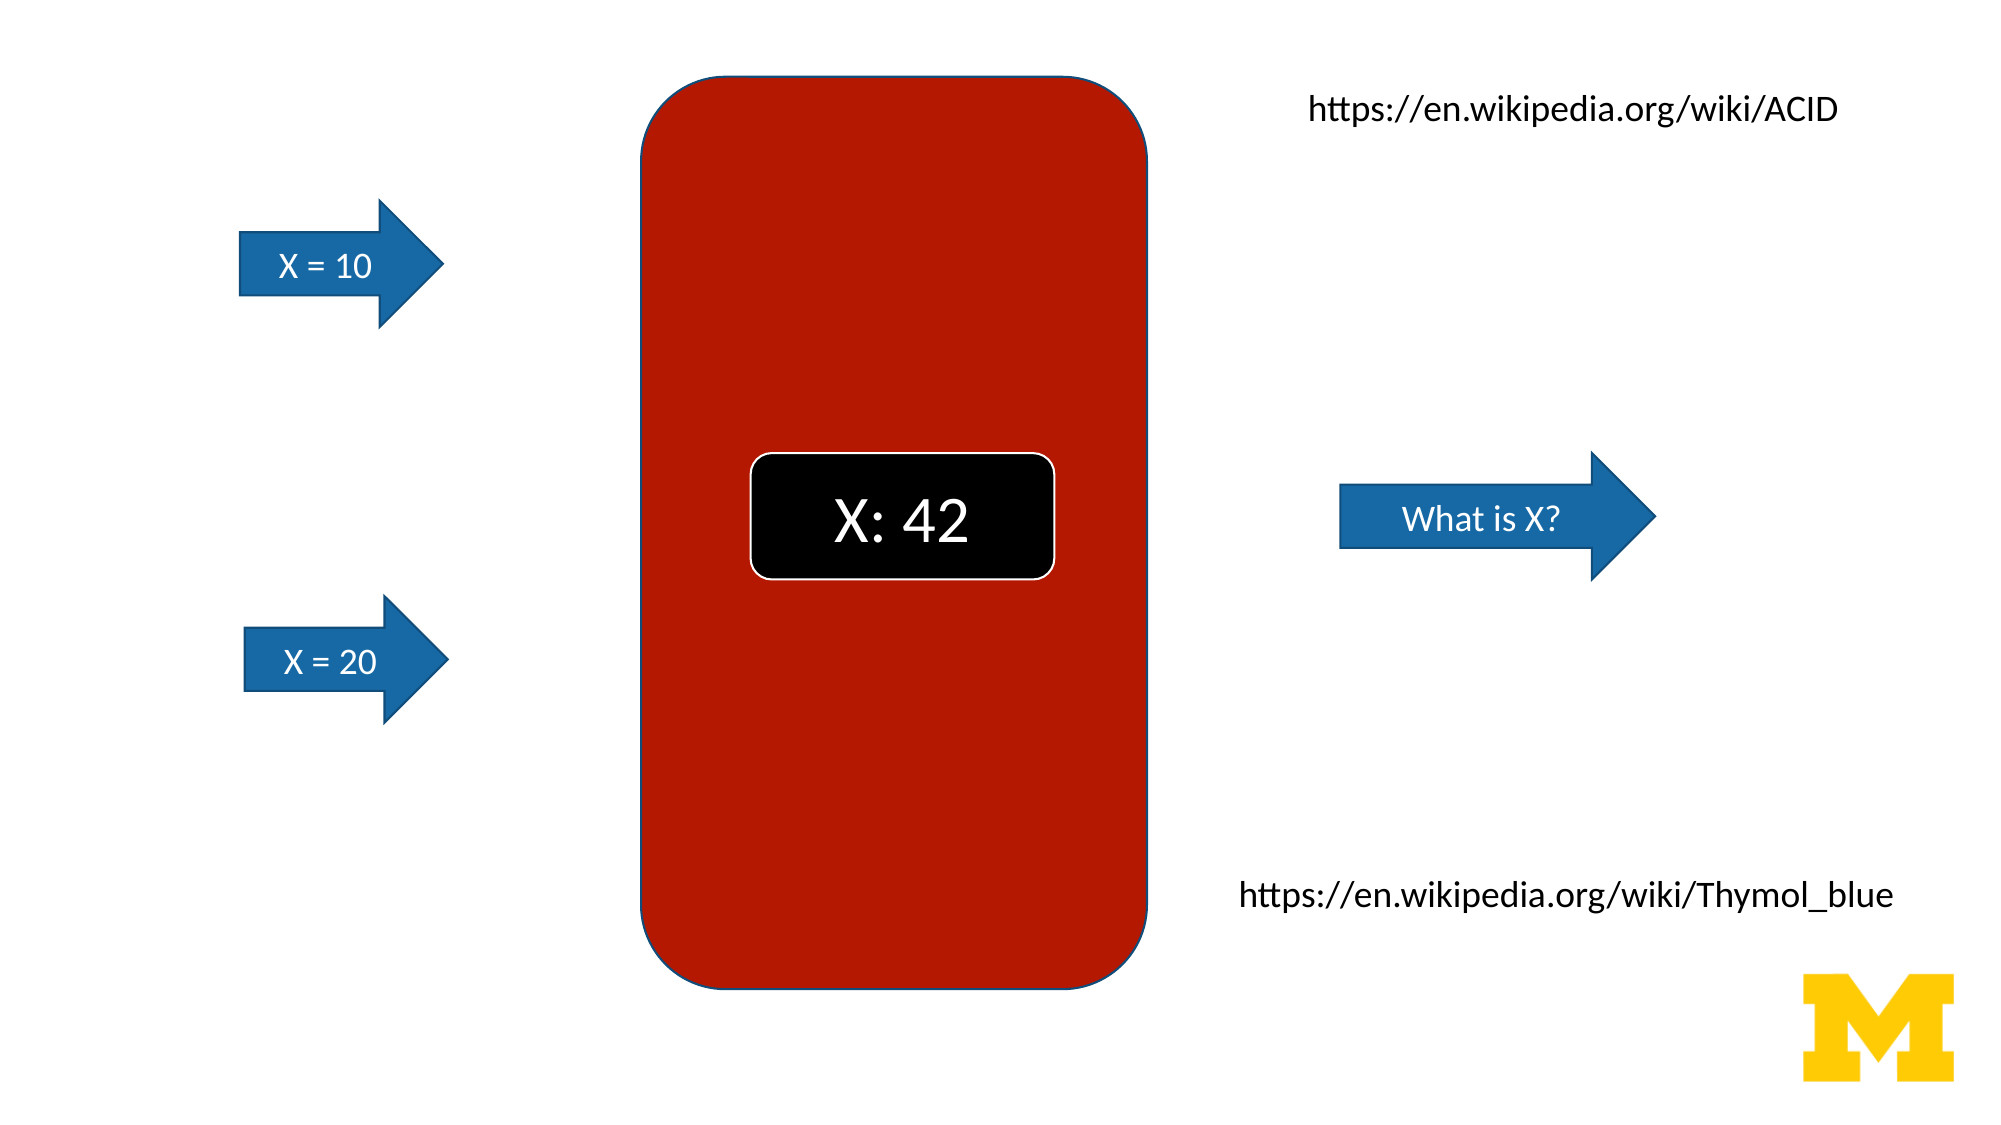

https://en.wikipedia.org/wiki/ACID
X = 10
X: 42
What is X?
X = 20
https://en.wikipedia.org/wiki/Thymol_blue